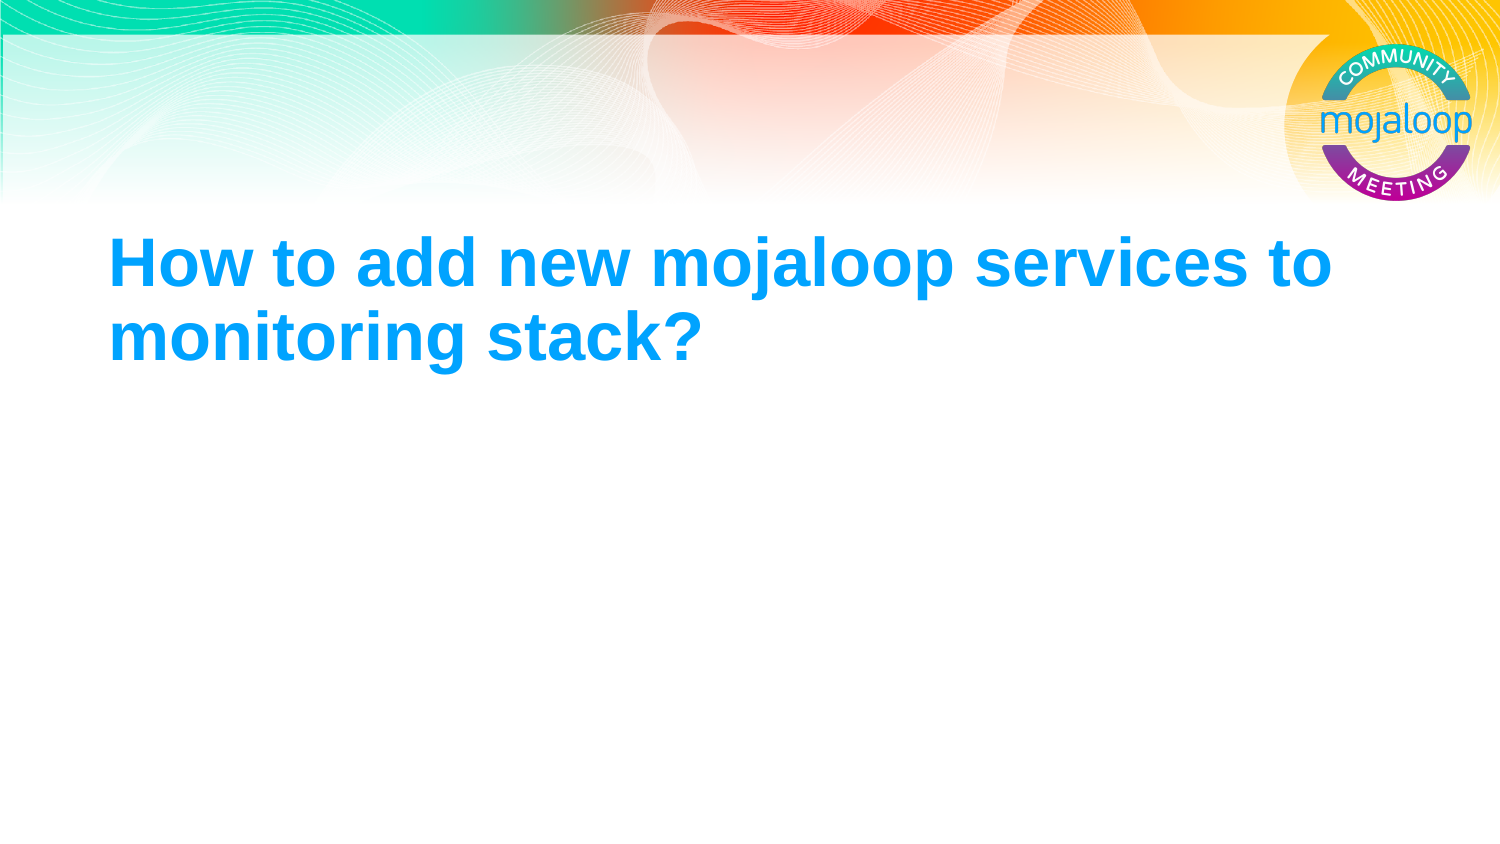

How to add new mojaloop services to
monitoring stack?